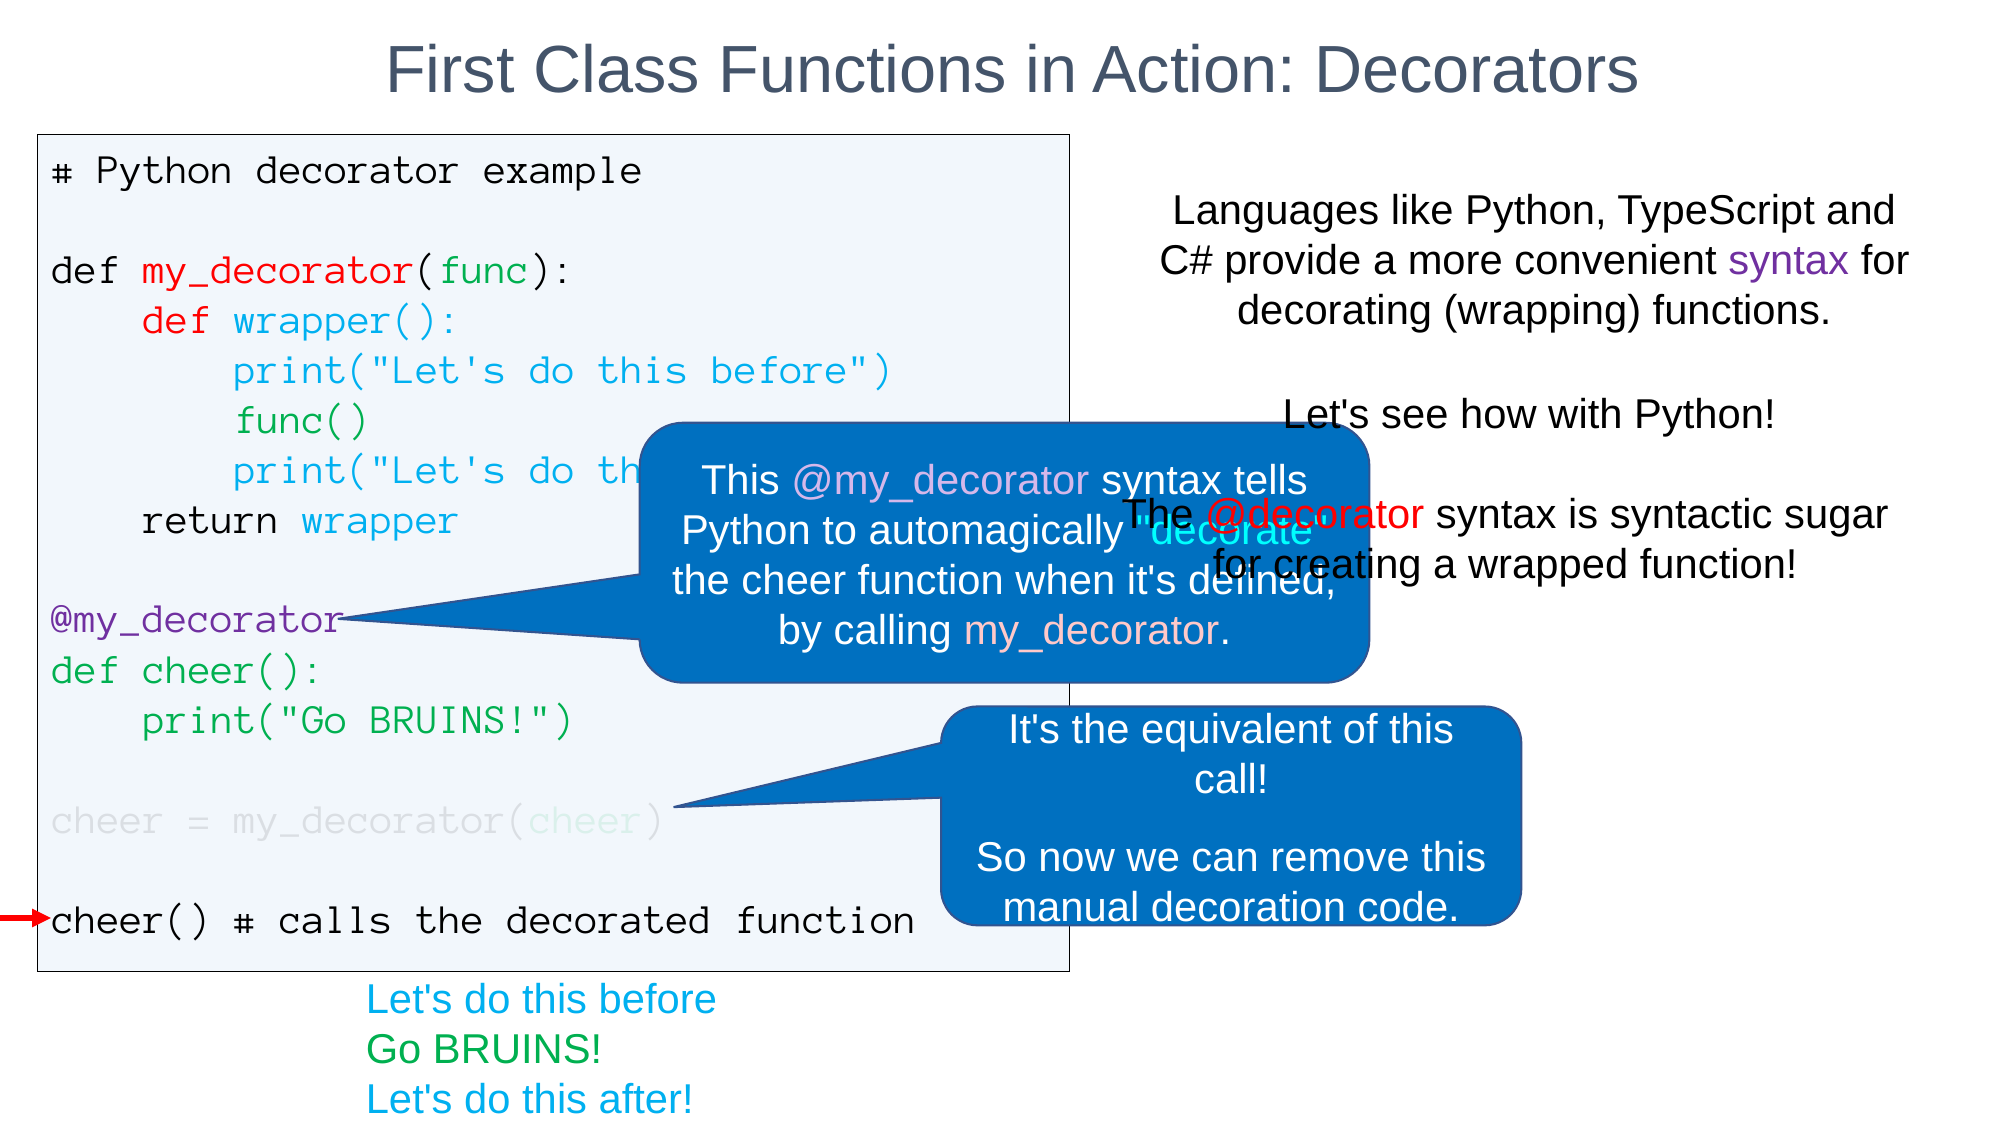

First Class Functions in Action: Decorators
# Python decorator example

def my_decorator(func):
    def wrapper():
        print("Let's do this before")
        func()
        print("Let's do this after")
    return wrapper

def cheer():
    print("Go BRUINS!")

cheer = my_decorator(cheer)

cheer() # calls the decorated function
Languages like Python, TypeScript and C# provide a more convenient syntax for decorating (wrapping) functions.
Let's see how with Python!
This @my_decorator syntax tells Python to automagically "decorate" the cheer function when it's defined, by calling my_decorator.
The @decorator syntax is syntactic sugar for creating a wrapped function!
@my_decorator
It's the equivalent of this call!

So now we can remove this manual decoration code.

Let's do this before
Go BRUINS!
Let's do this after!